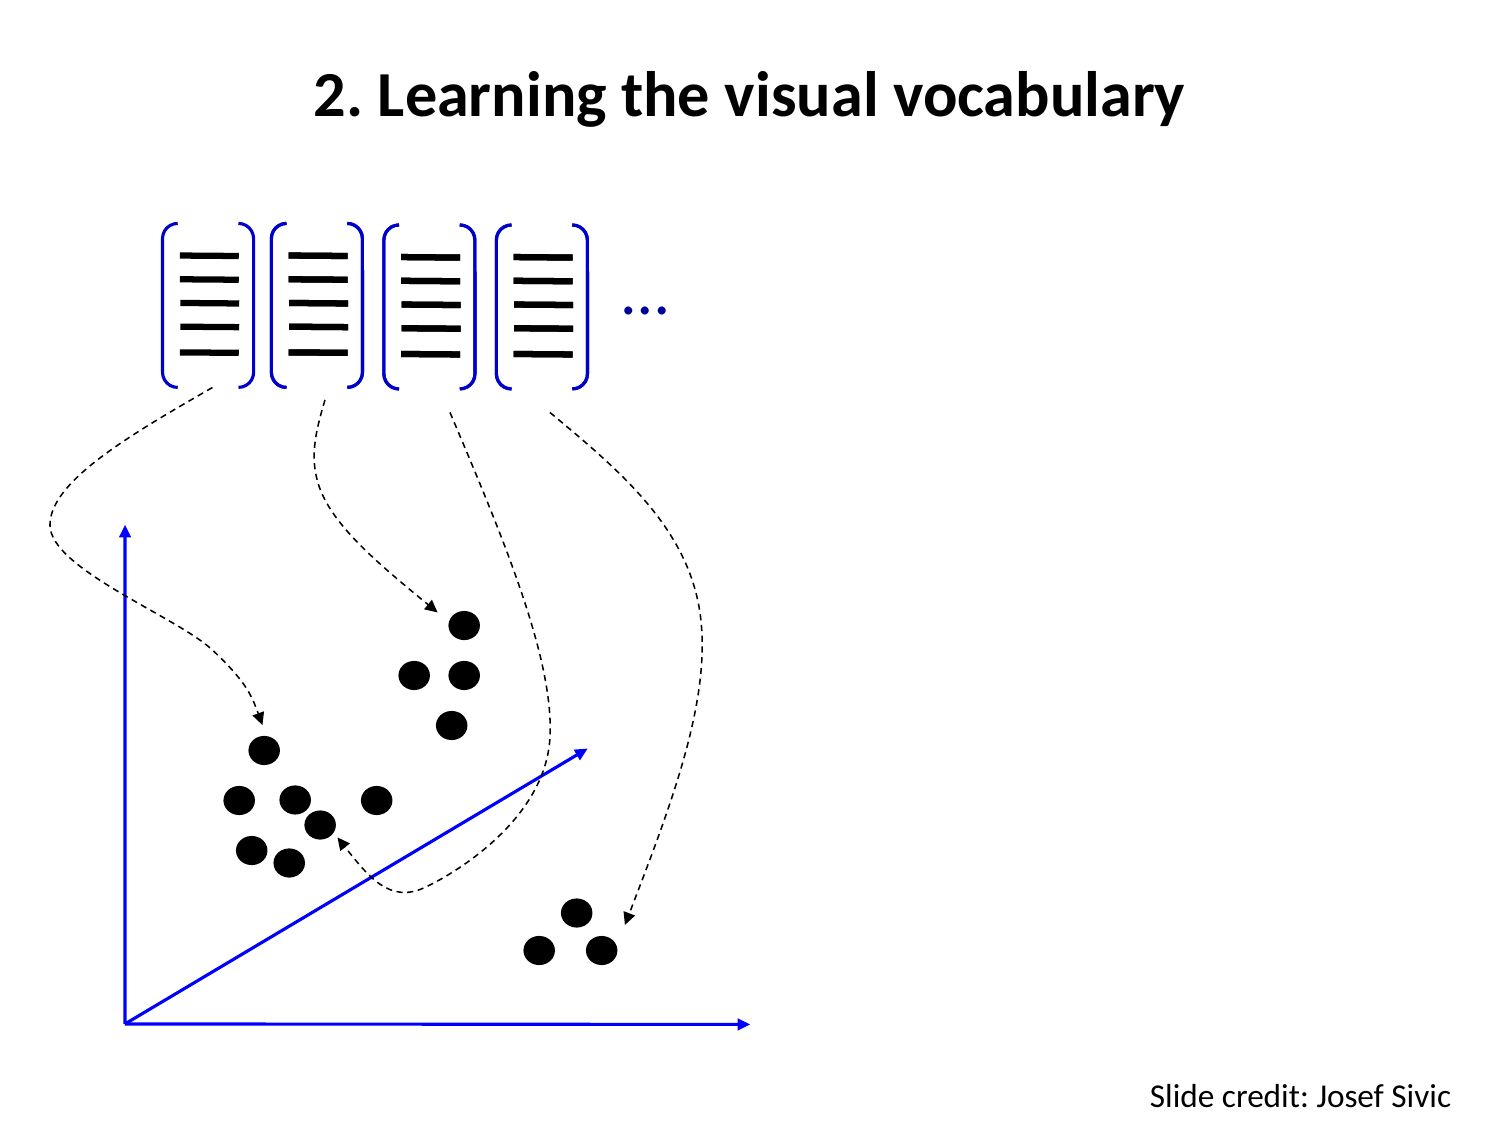

# 2. Learning the visual vocabulary

…

Slide credit: Josef Sivic